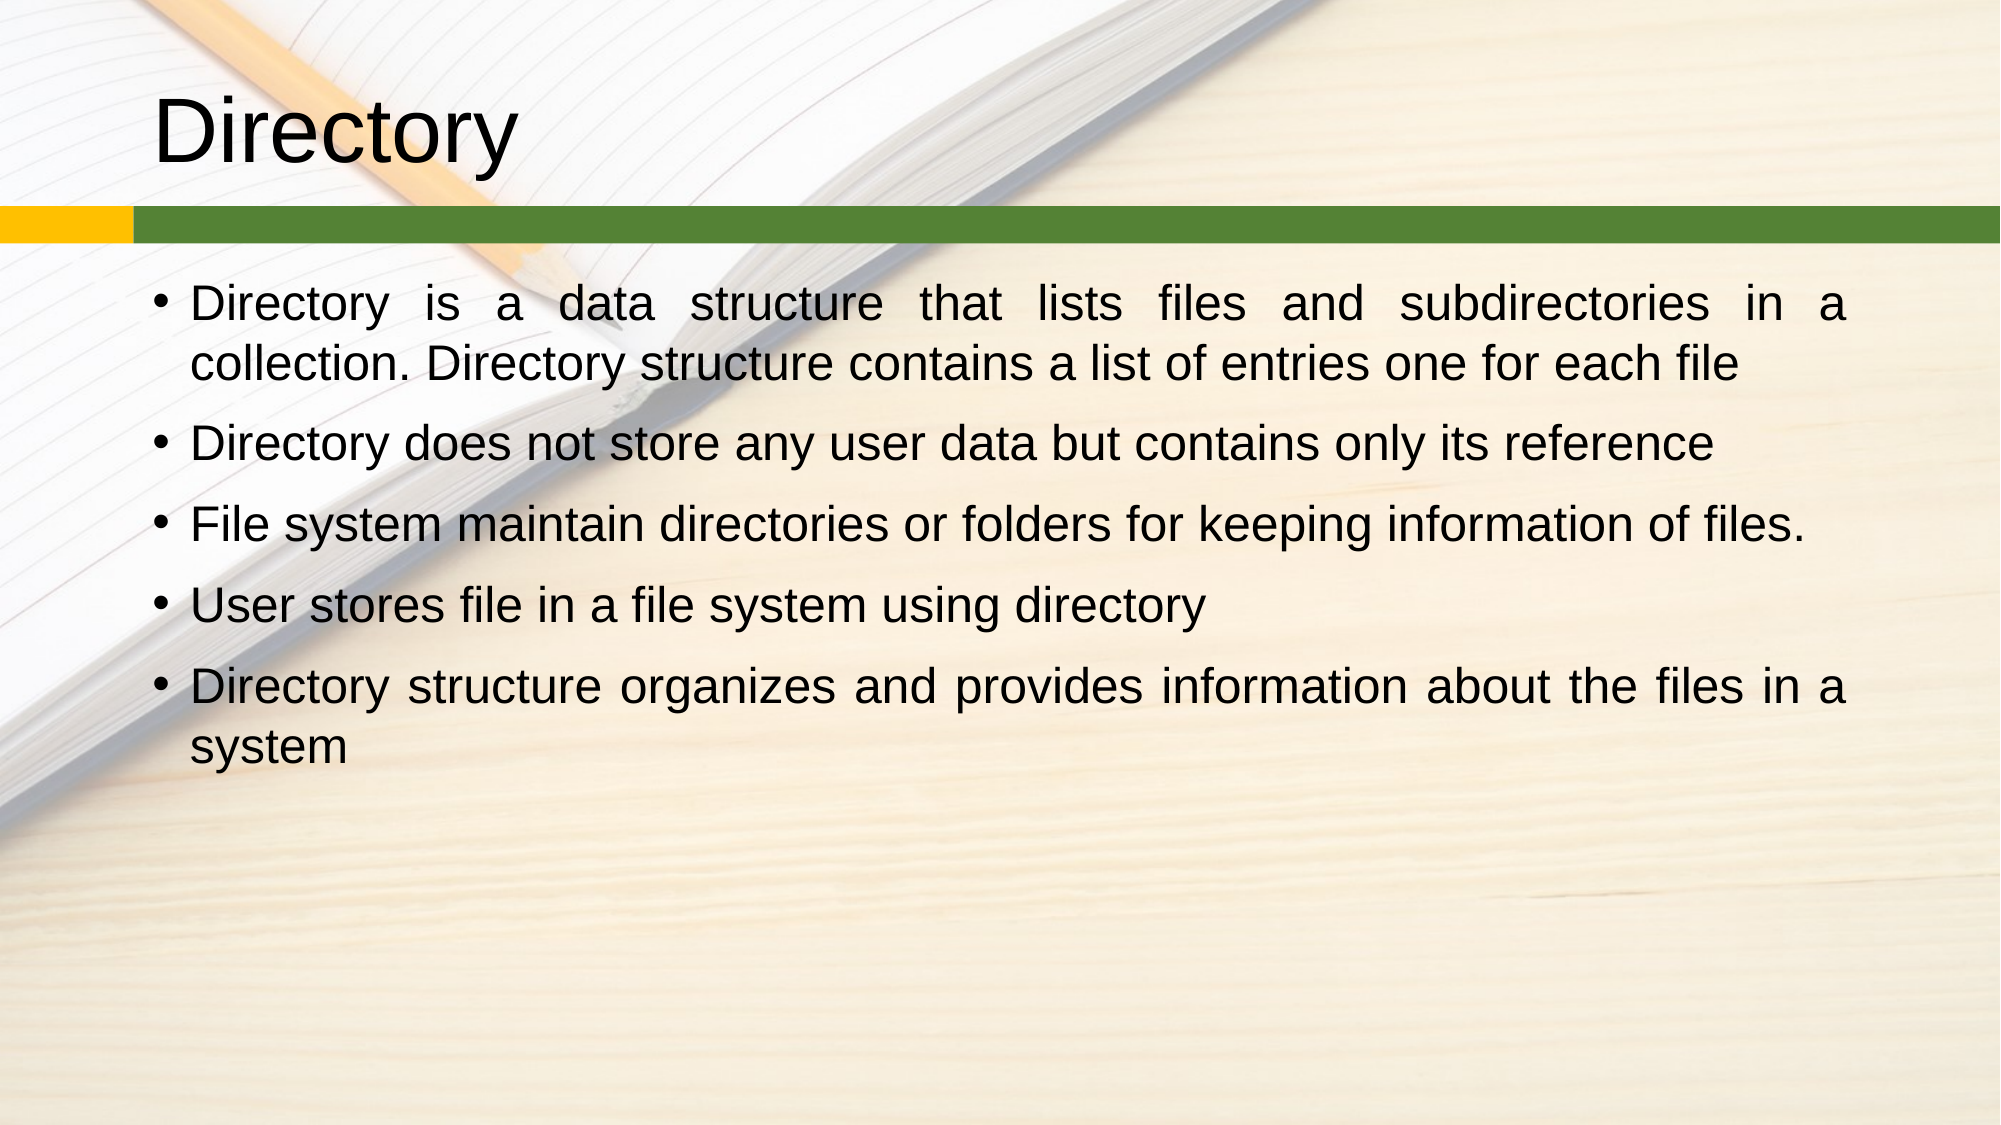

# Directory
Directory is a data structure that lists files and subdirectories in a collection. Directory structure contains a list of entries one for each file
Directory does not store any user data but contains only its reference
File system maintain directories or folders for keeping information of files.
User stores file in a file system using directory
Directory structure organizes and provides information about the files in a system